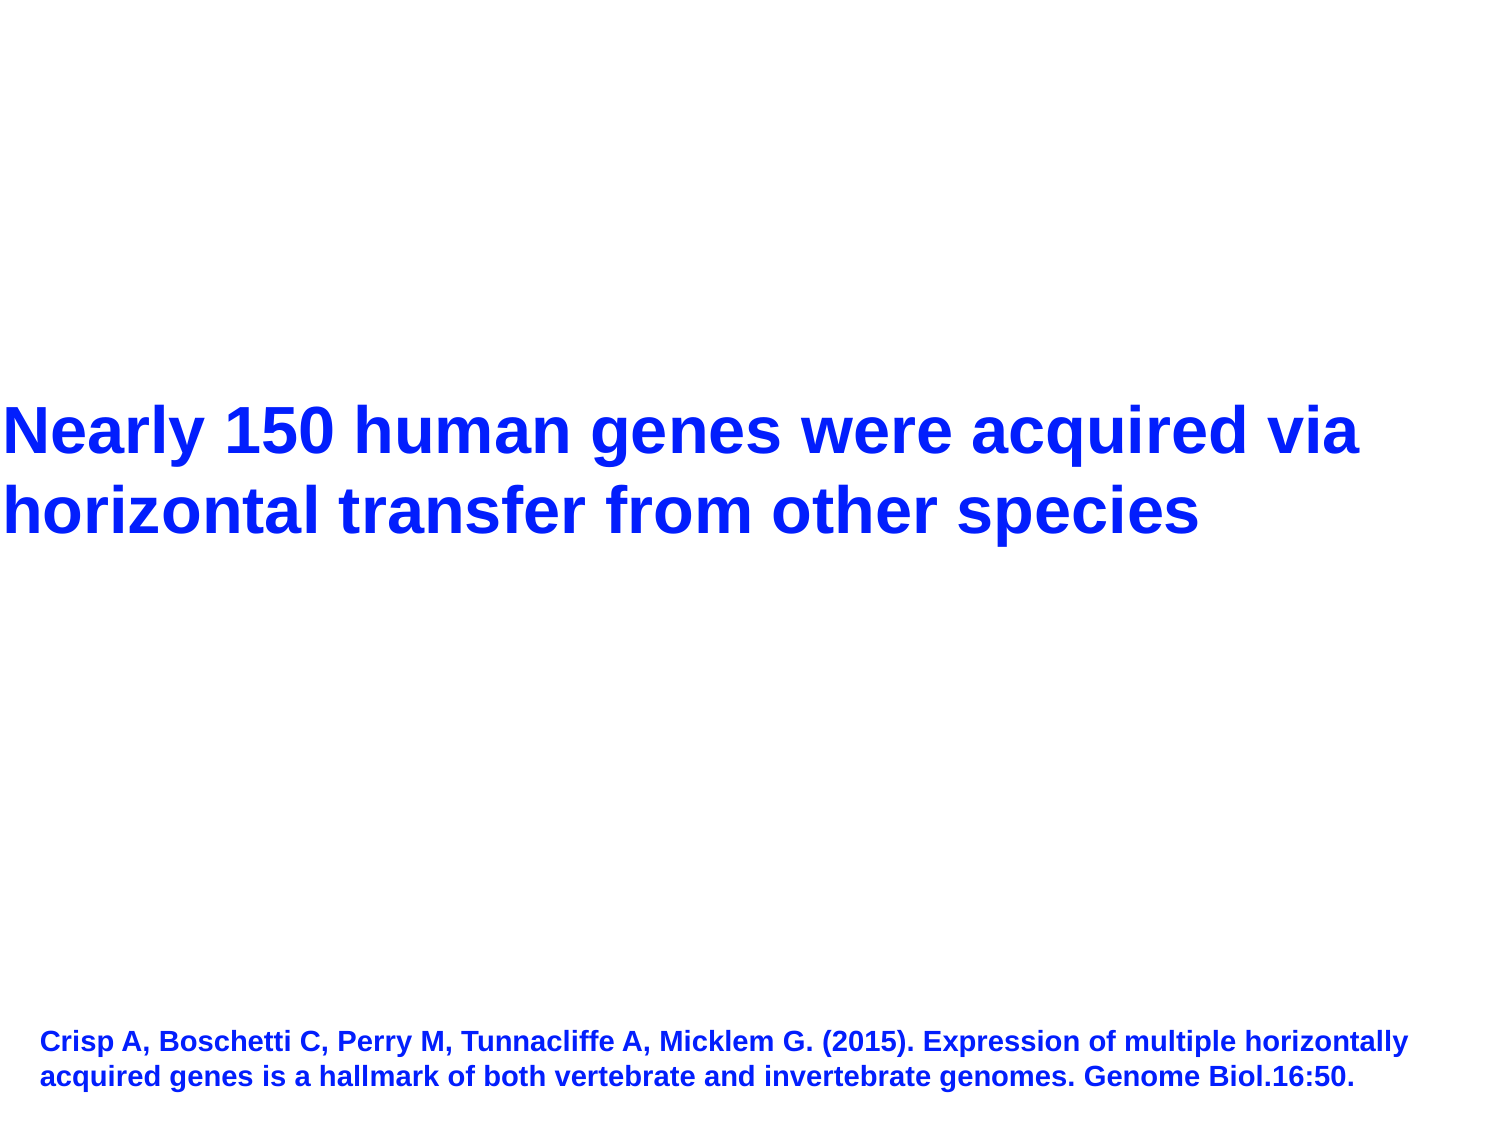

Nearly 150 human genes were acquired via horizontal transfer from other species
Crisp A, Boschetti C, Perry M, Tunnacliffe A, Micklem G. (2015). Expression of multiple horizontally acquired genes is a hallmark of both vertebrate and invertebrate genomes. Genome Biol.16:50.